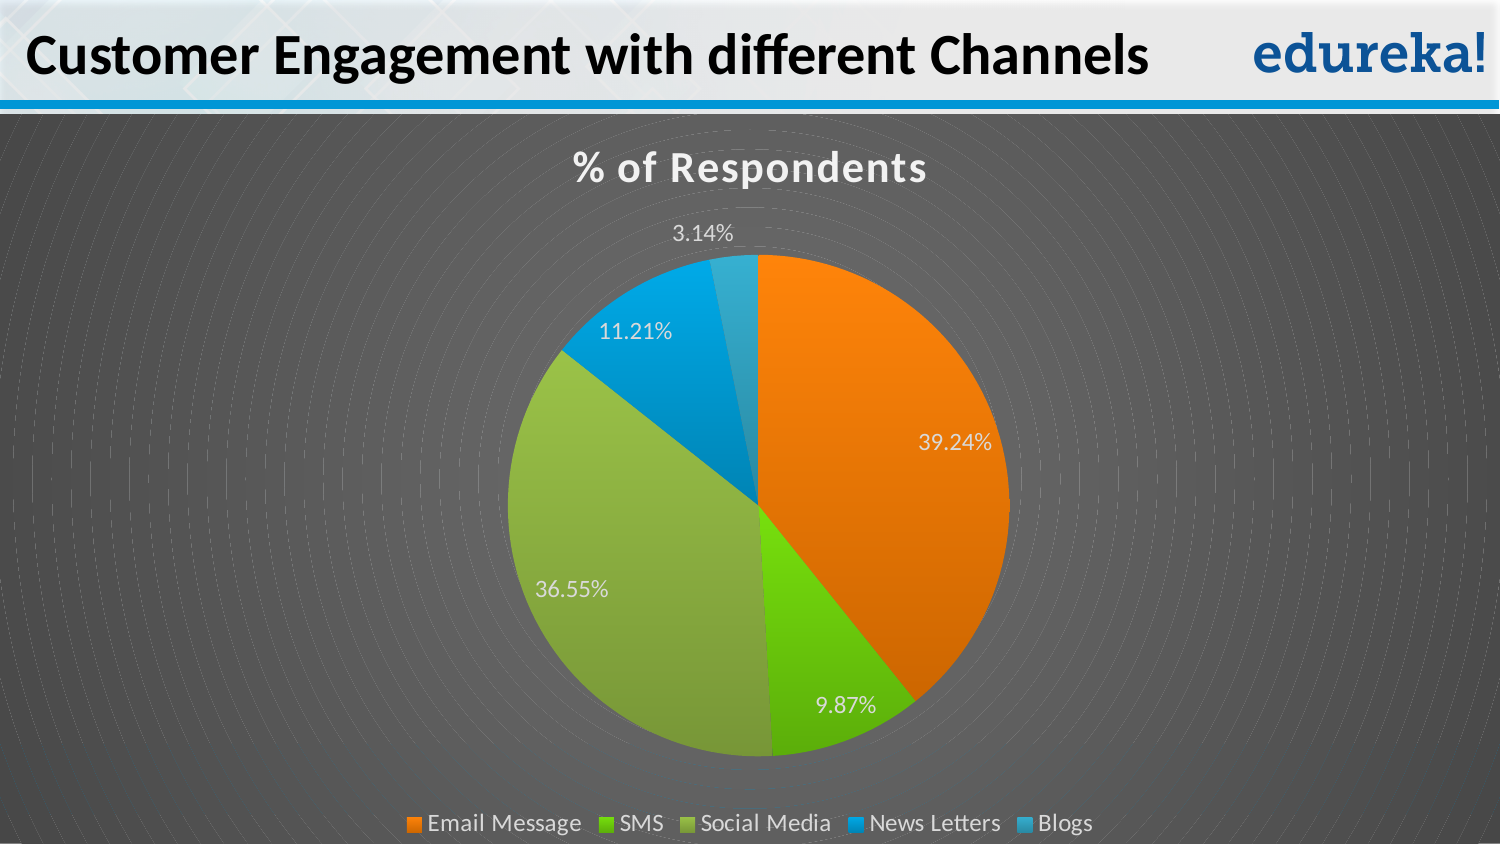

Customer Engagement with different Channels

### Chart:

| Category | % of Respondents |
|---|---|
| Email Message | 0.3924 |
| SMS | 0.0987 |
| Social Media | 0.3655 |
| News Letters | 0.1121 |
| Blogs | 0.0314 |